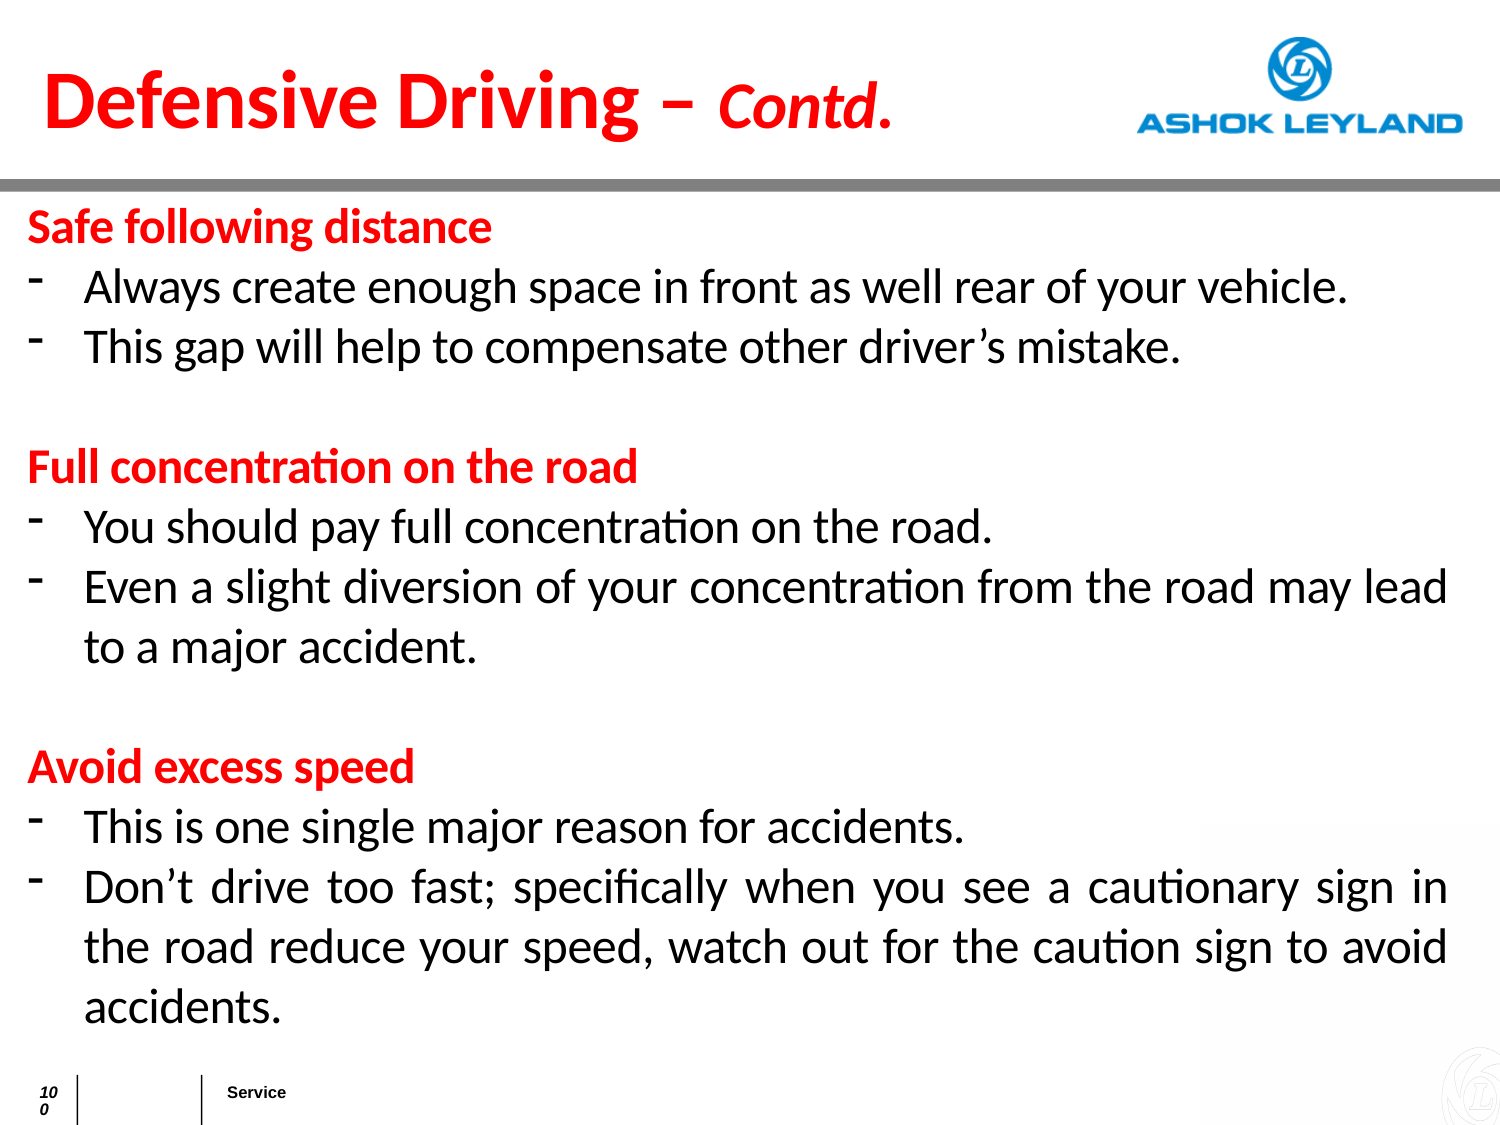

Defensive Driving – Contd.
Safe following distance
Always create enough space in front as well rear of your vehicle.
This gap will help to compensate other driver’s mistake.

Full concentration on the road
You should pay full concentration on the road.
Even a slight diversion of your concentration from the road may lead to a major accident.

Avoid excess speed
This is one single major reason for accidents.
Don’t drive too fast; specifically when you see a cautionary sign in the road reduce your speed, watch out for the caution sign to avoid accidents.
2